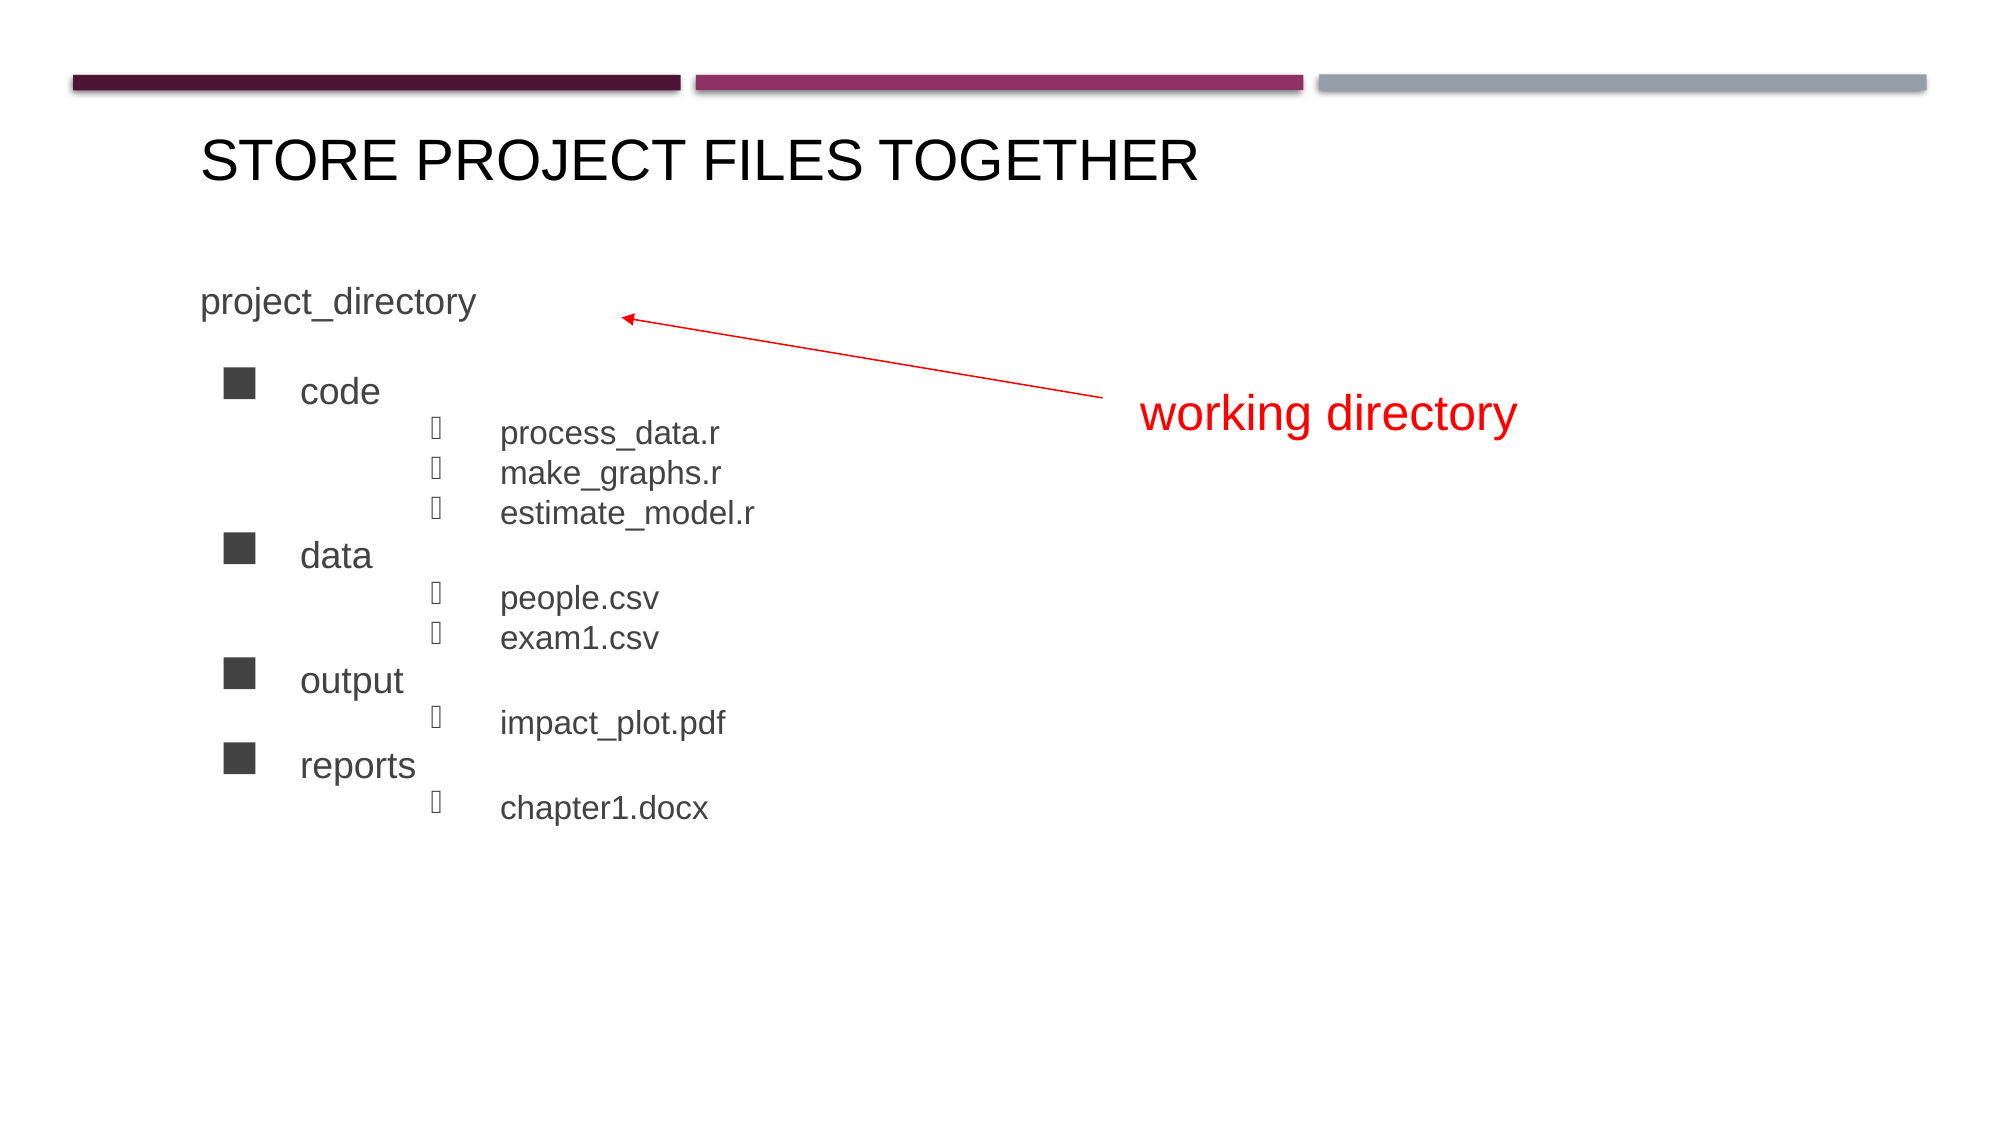

# Store Project Files Together
project_directory
code
process_data.r
make_graphs.r
estimate_model.r
data
people.csv
exam1.csv
output
impact_plot.pdf
reports
chapter1.docx
working directory